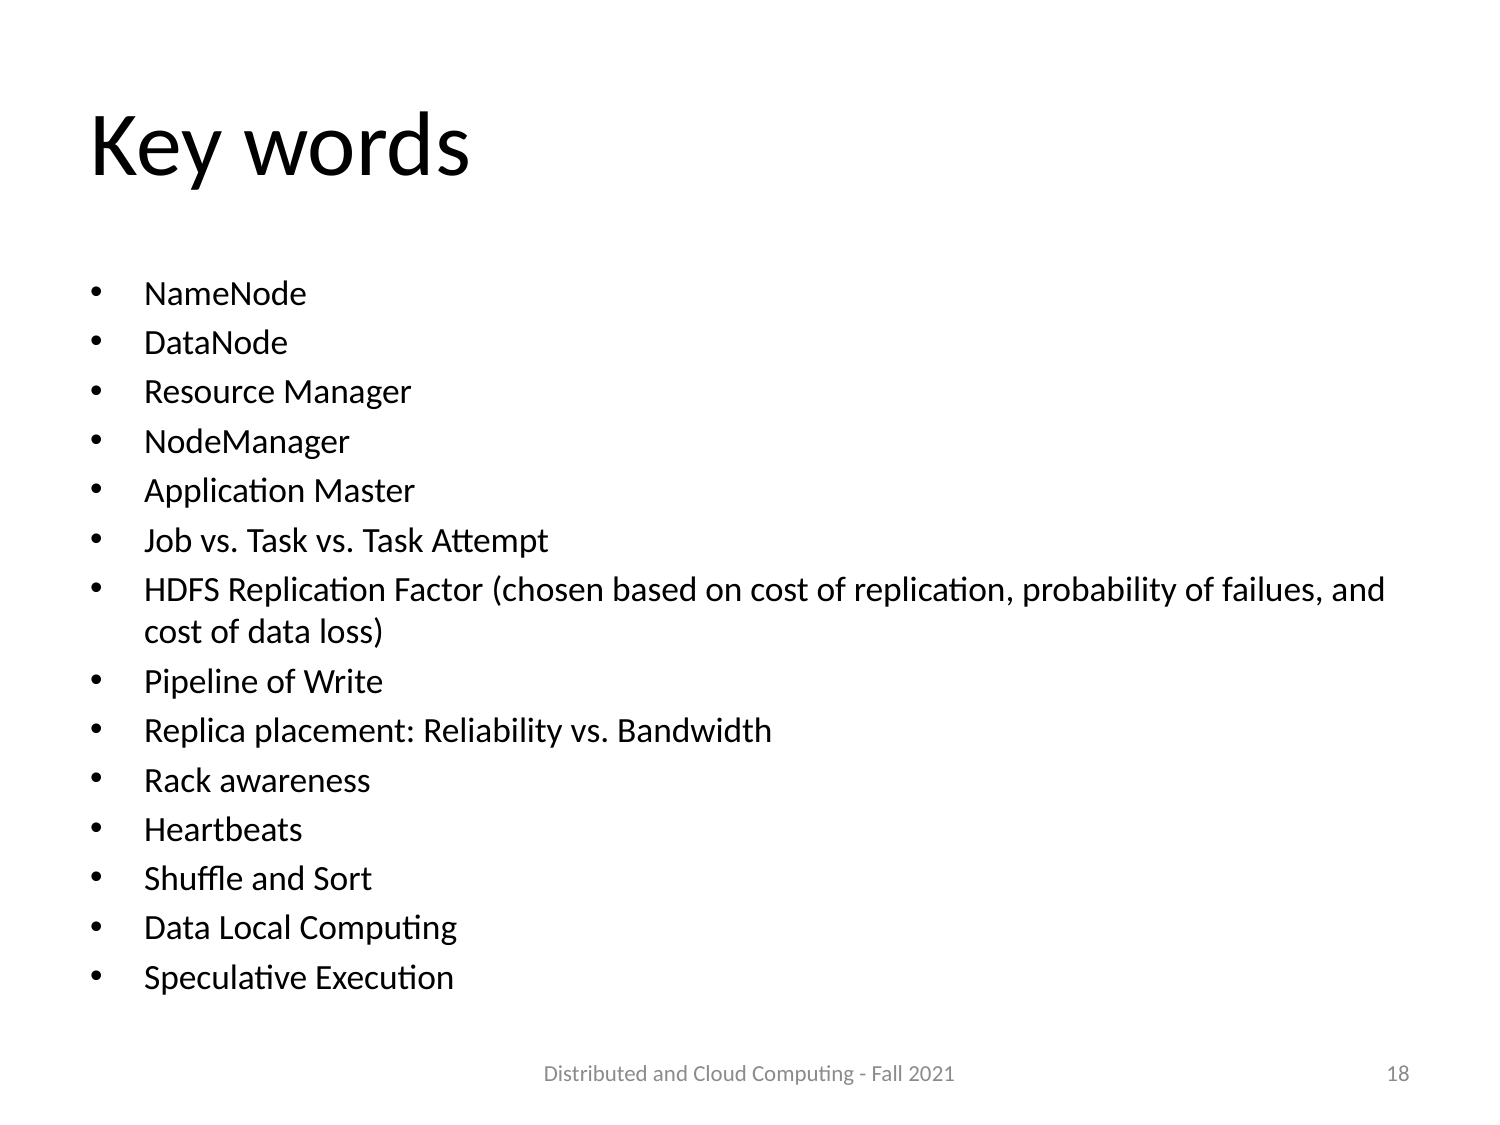

# Key words
NameNode
DataNode
Resource Manager
NodeManager
Application Master
Job vs. Task vs. Task Attempt
HDFS Replication Factor (chosen based on cost of replication, probability of failues, and cost of data loss)
Pipeline of Write
Replica placement: Reliability vs. Bandwidth
Rack awareness
Heartbeats
Shuffle and Sort
Data Local Computing
Speculative Execution
Distributed and Cloud Computing - Fall 2021
18